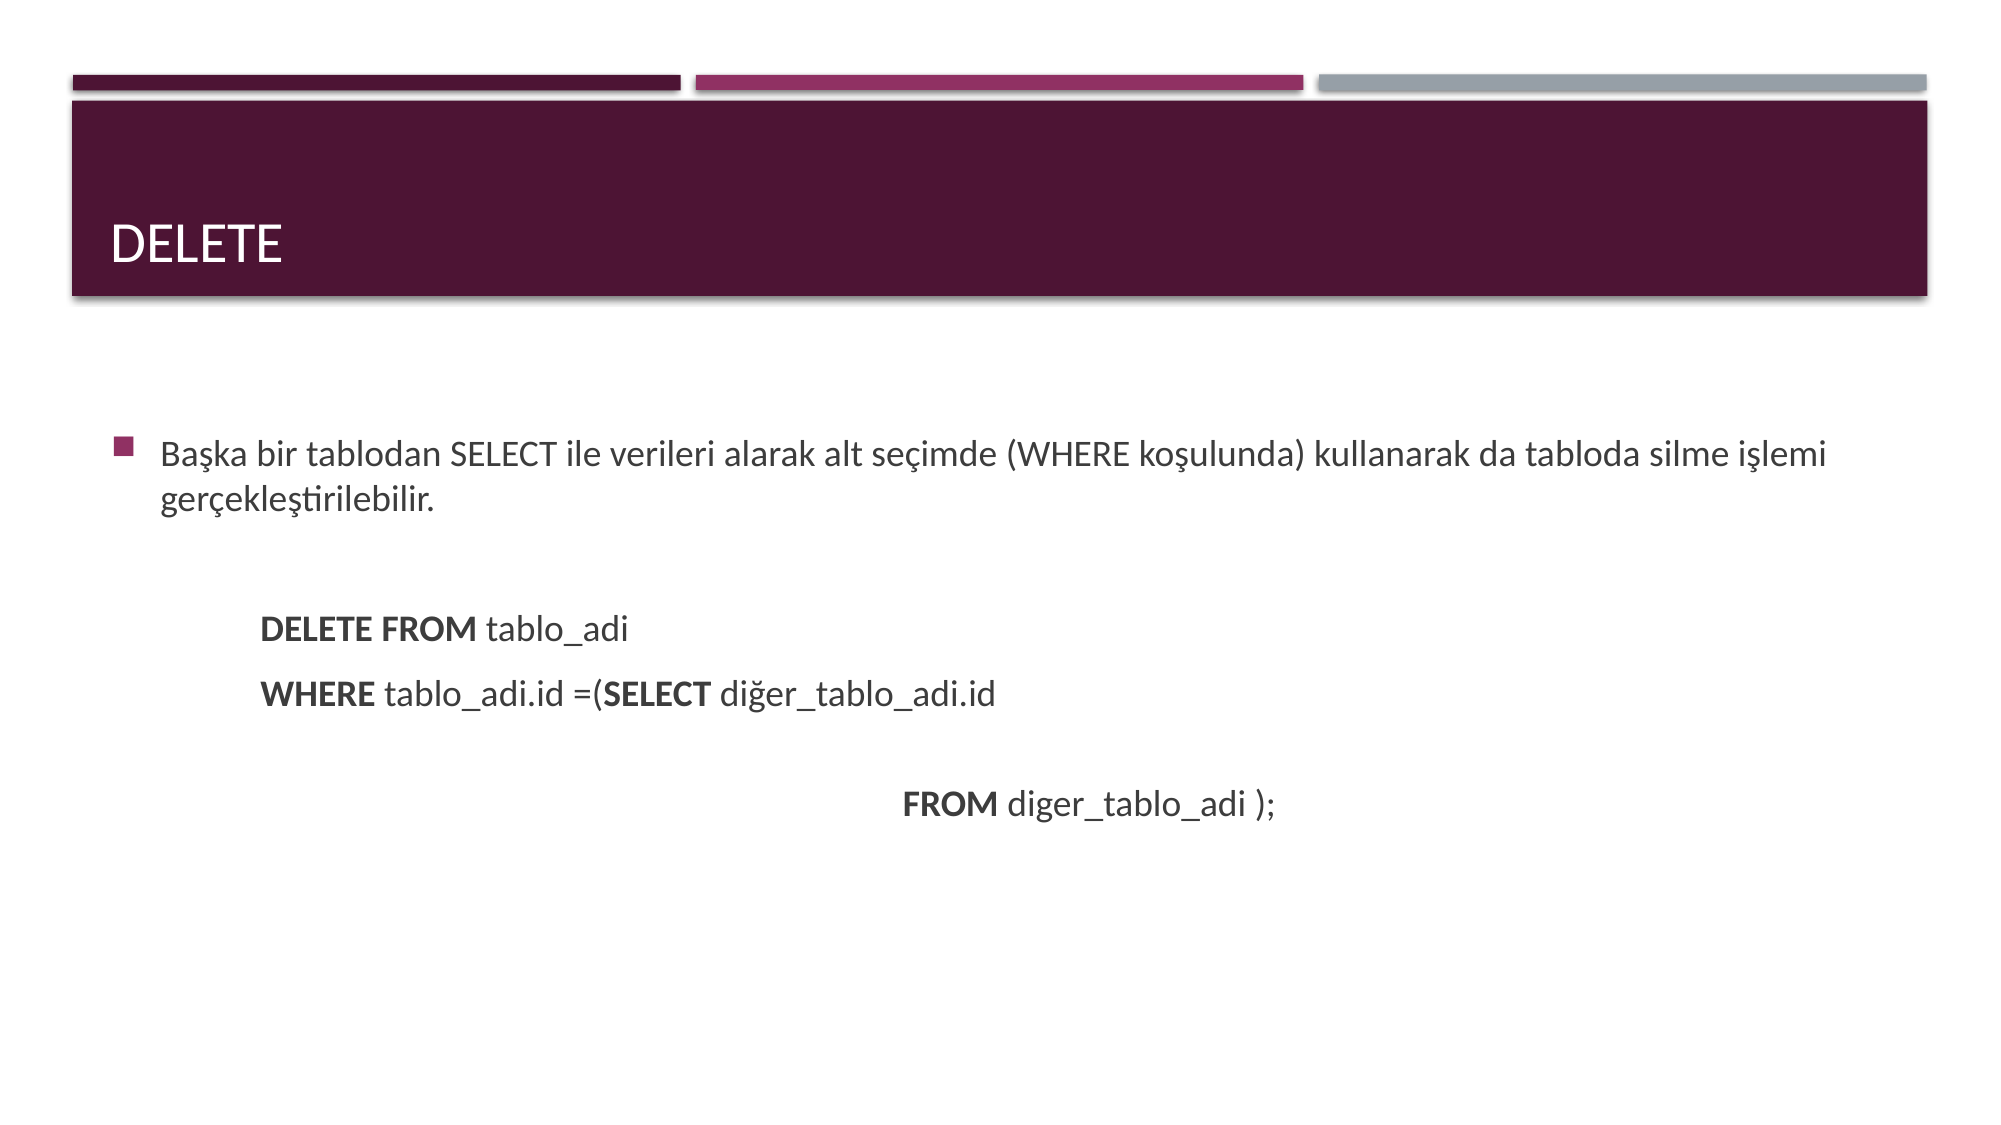

# delete
Başka bir tablodan SELECT ile verileri alarak alt seçimde (WHERE koşulunda) kullanarak da tabloda silme işlemi gerçekleştirilebilir.

	DELETE FROM tablo_adi
	WHERE tablo_adi.id =(SELECT diğer_tablo_adi.id
					     FROM diger_tablo_adi );